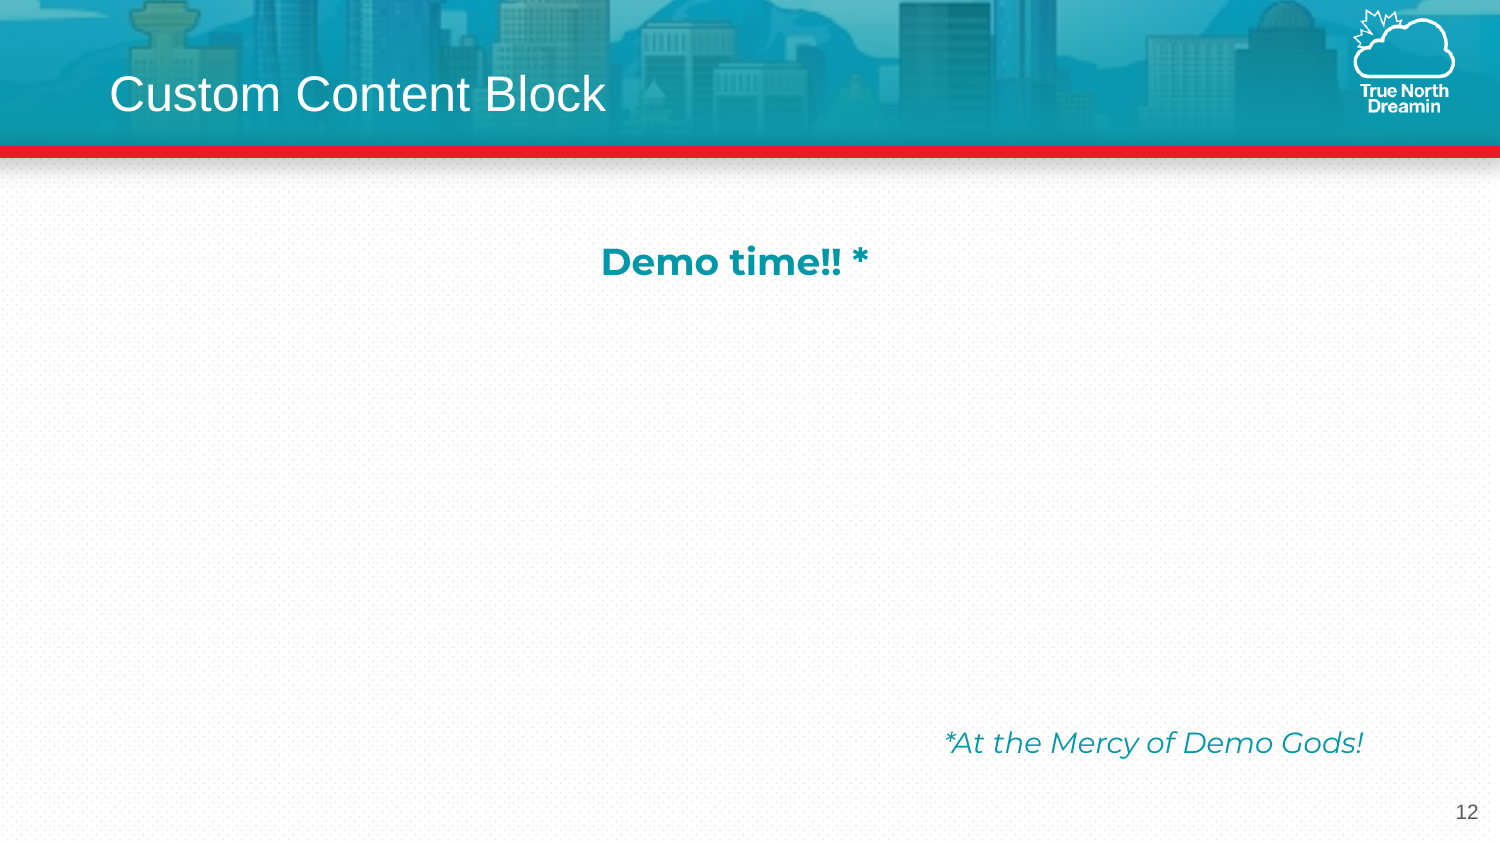

Custom Content Block
Demo time!! *
*At the Mercy of Demo Gods!
12